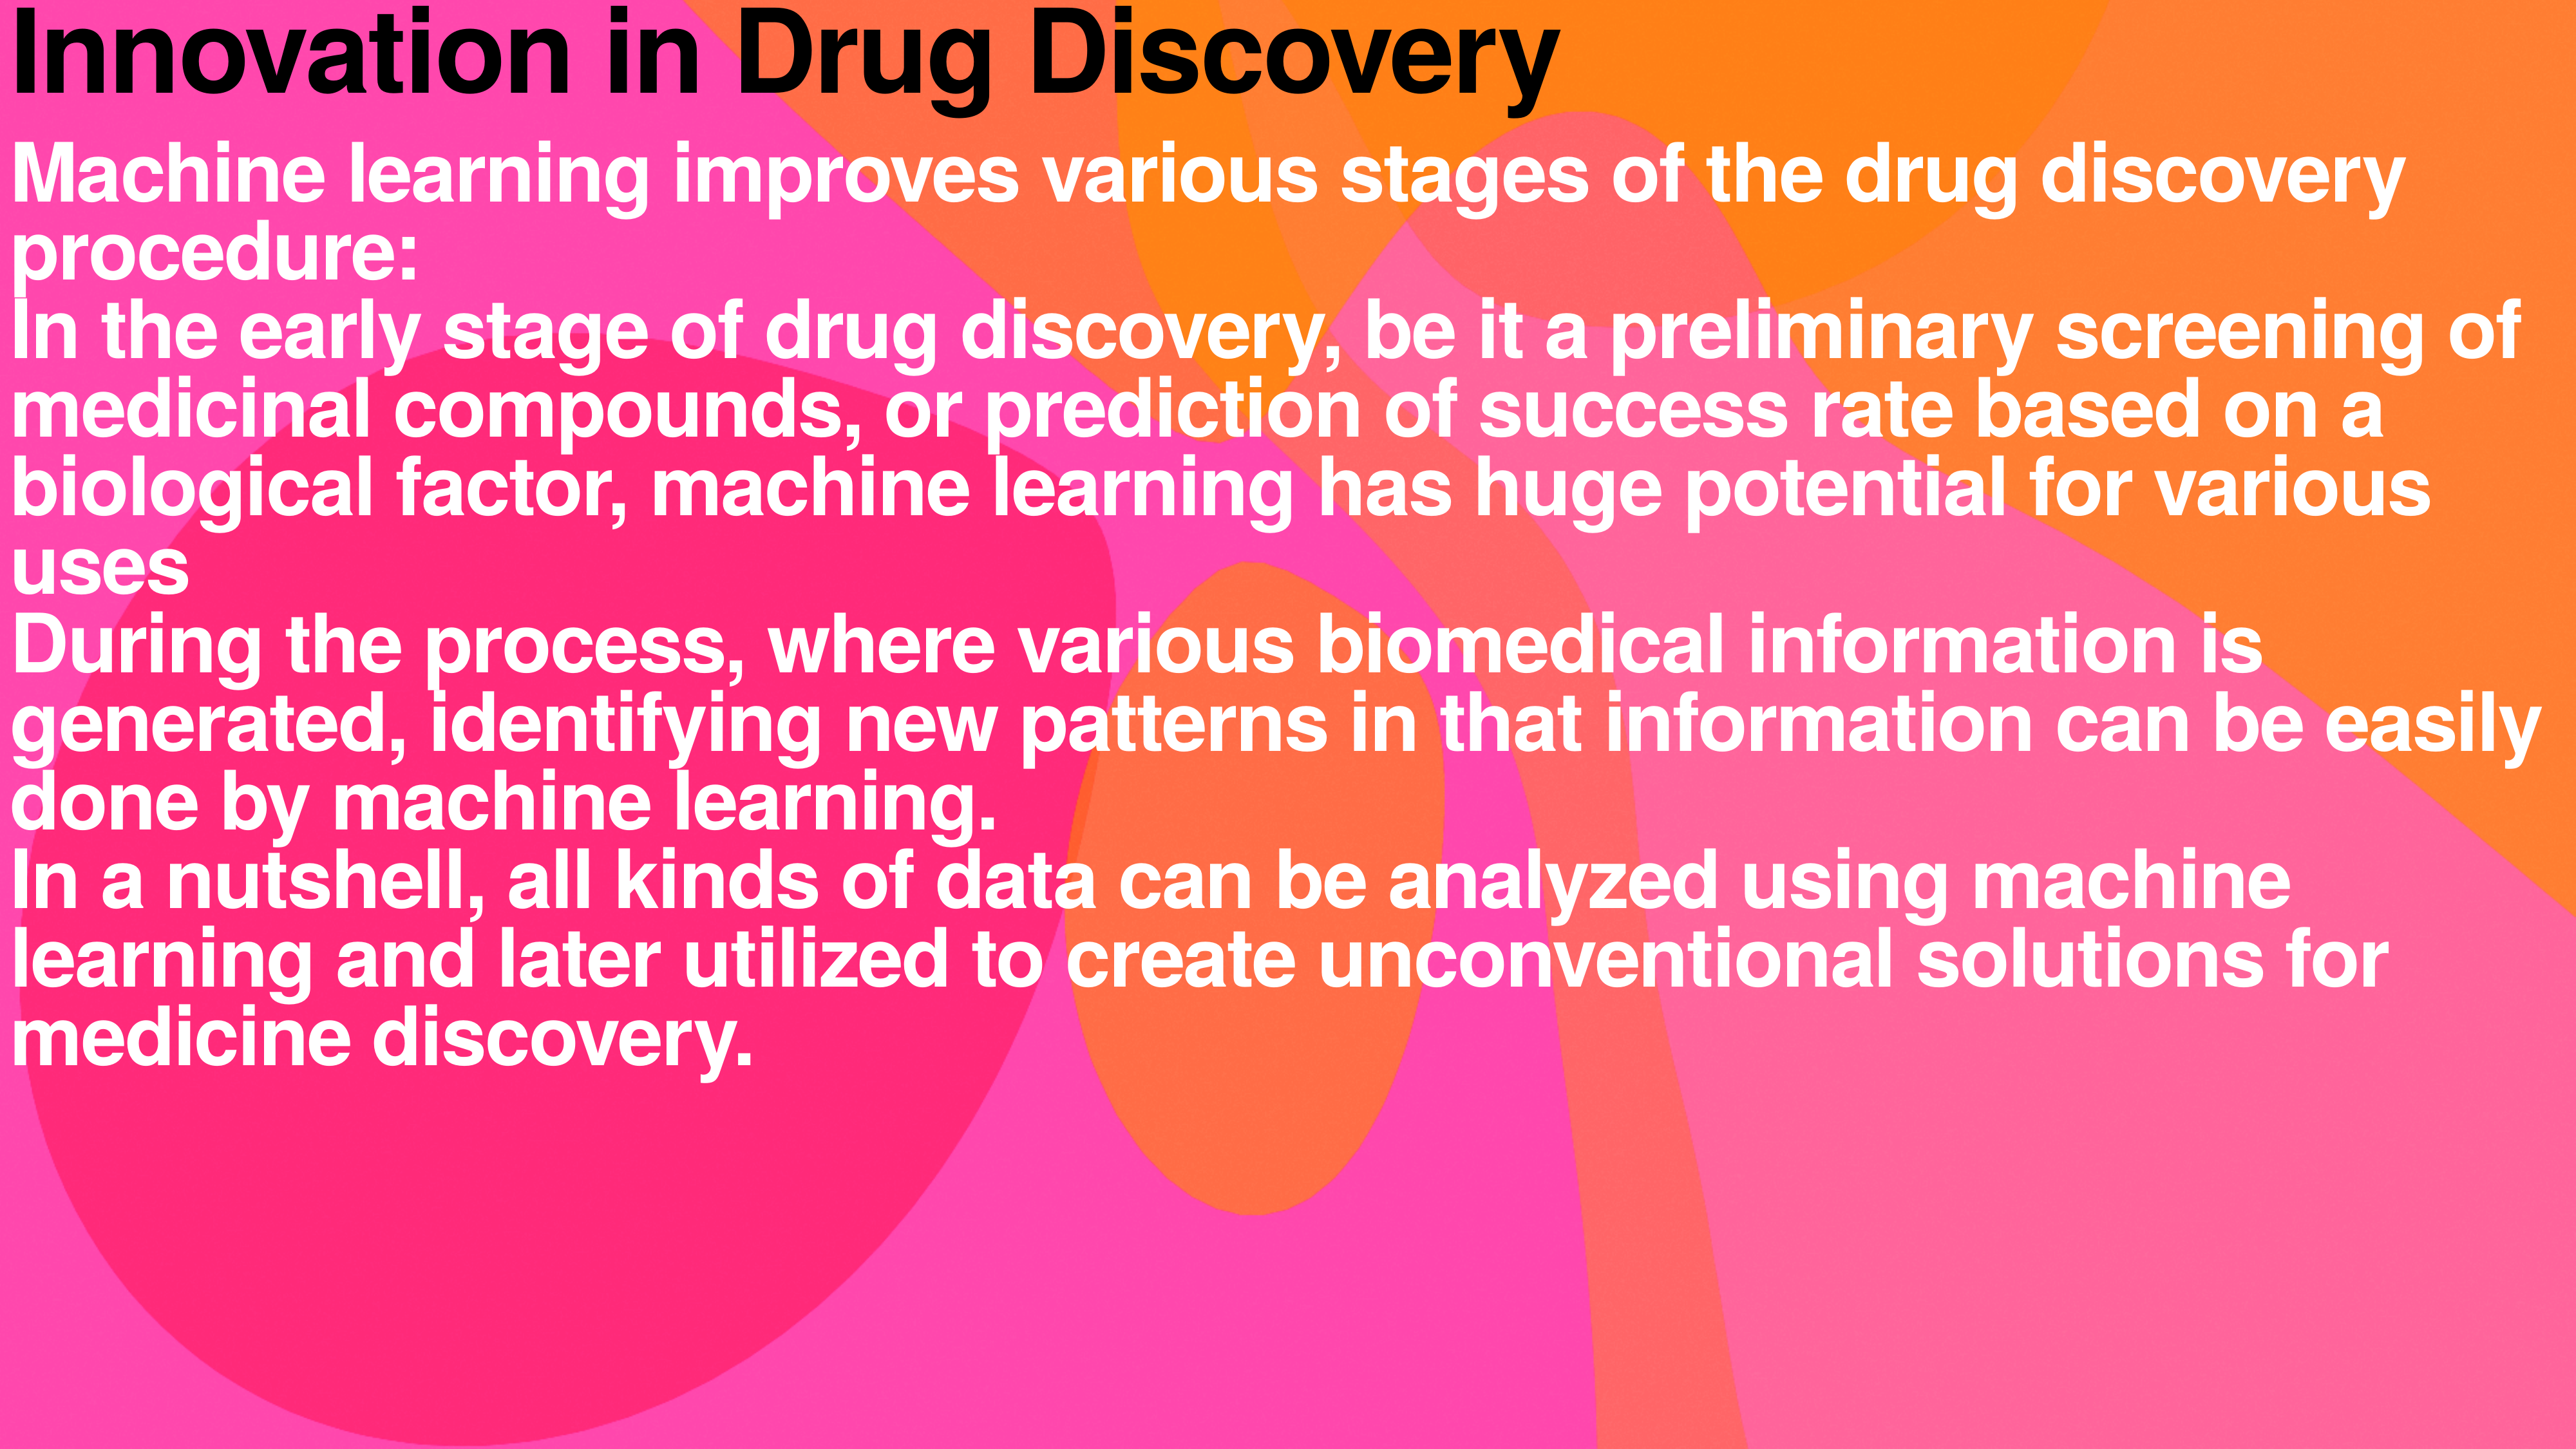

# Innovation in Drug Discovery
Machine learning improves various stages of the drug discovery procedure:
In the early stage of drug discovery, be it a preliminary screening of medicinal compounds, or prediction of success rate based on a biological factor, machine learning has huge potential for various uses
During the process, where various biomedical information is generated, identifying new patterns in that information can be easily done by machine learning.
In a nutshell, all kinds of data can be analyzed using machine learning and later utilized to create unconventional solutions for medicine discovery.